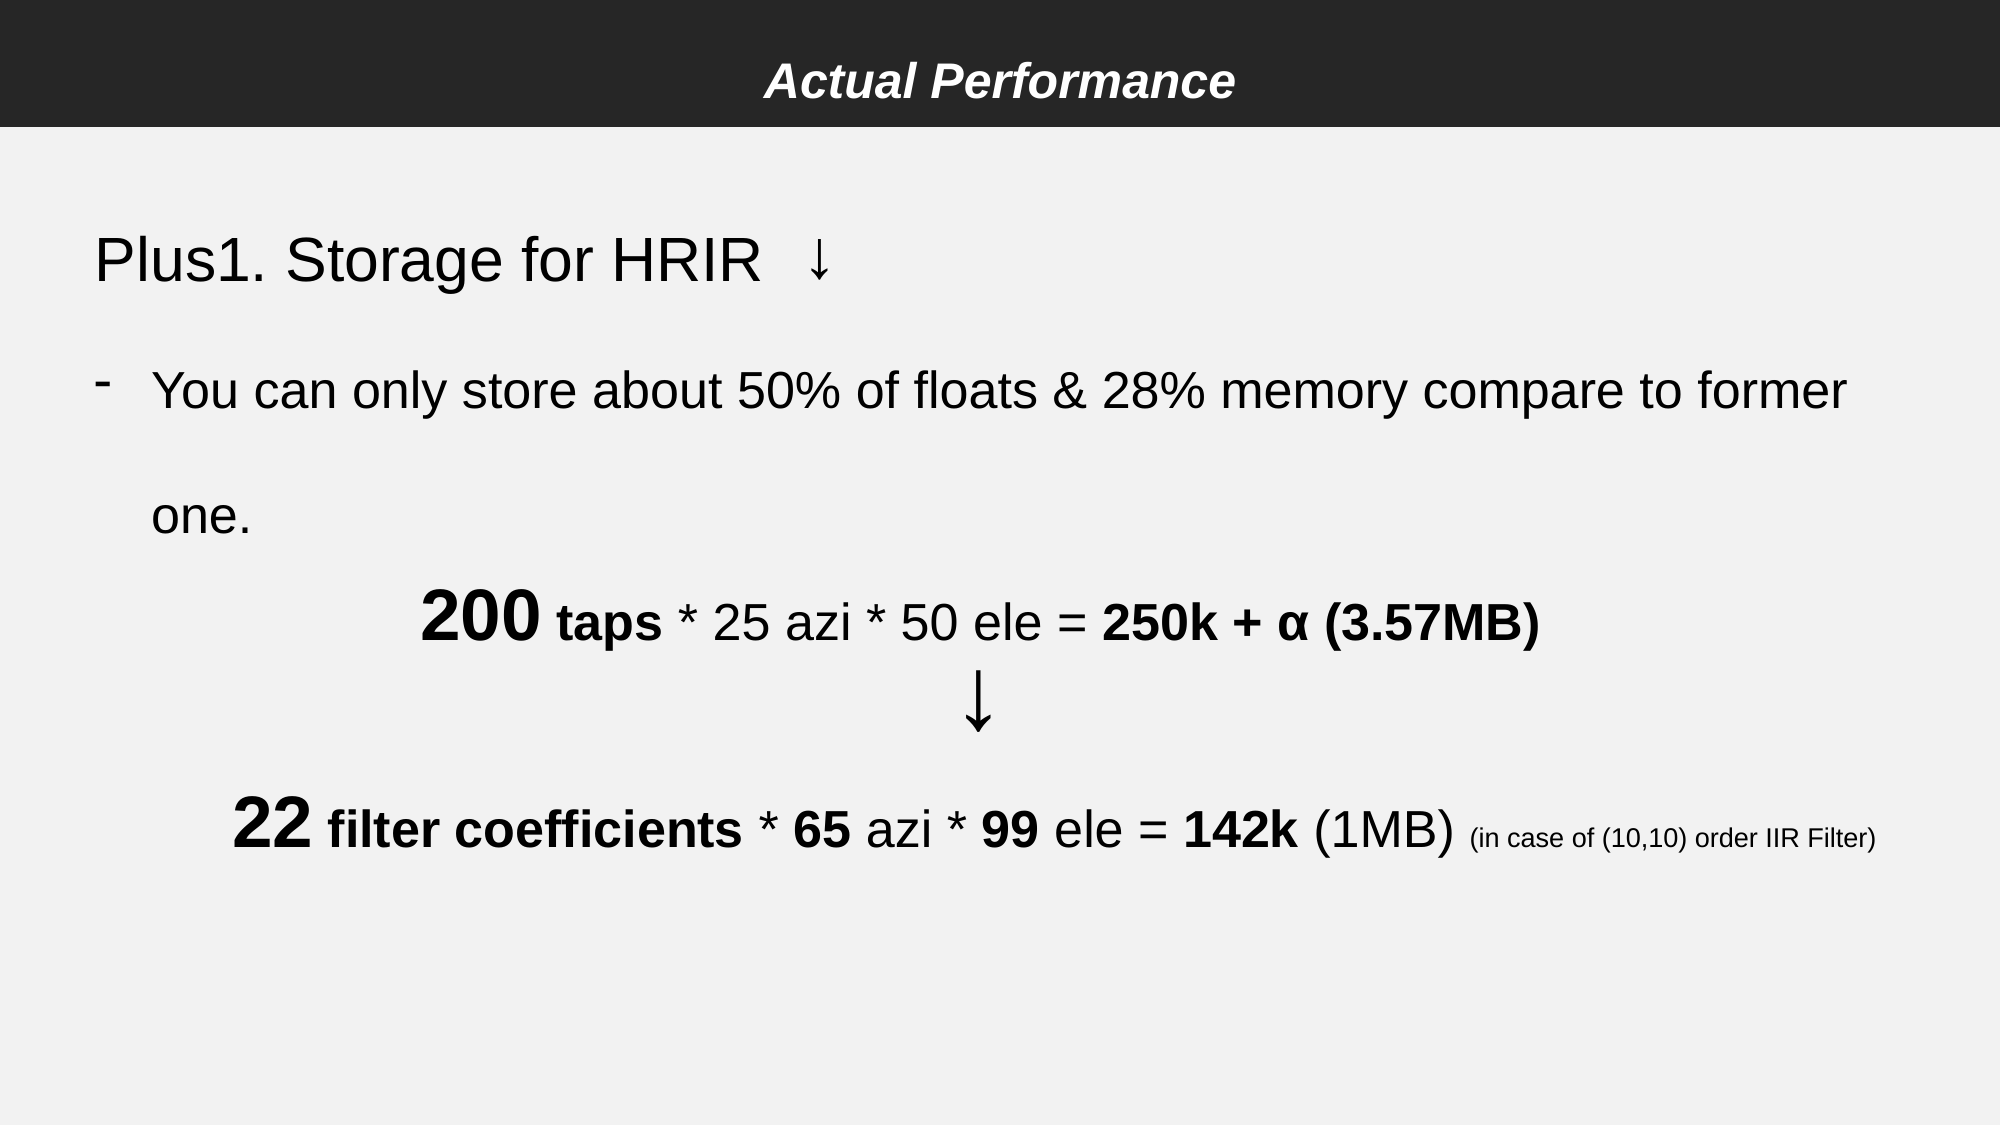

Actual Performance
→
Plus1. Storage for HRIR
You can only store about 50% of floats & 28% memory compare to former one.
200 taps * 25 azi * 50 ele = 250k + α (3.57MB)

         22 filter coefficients * 65 azi * 99 ele = 142k (1MB) (in case of (10,10) order IIR Filter)
→